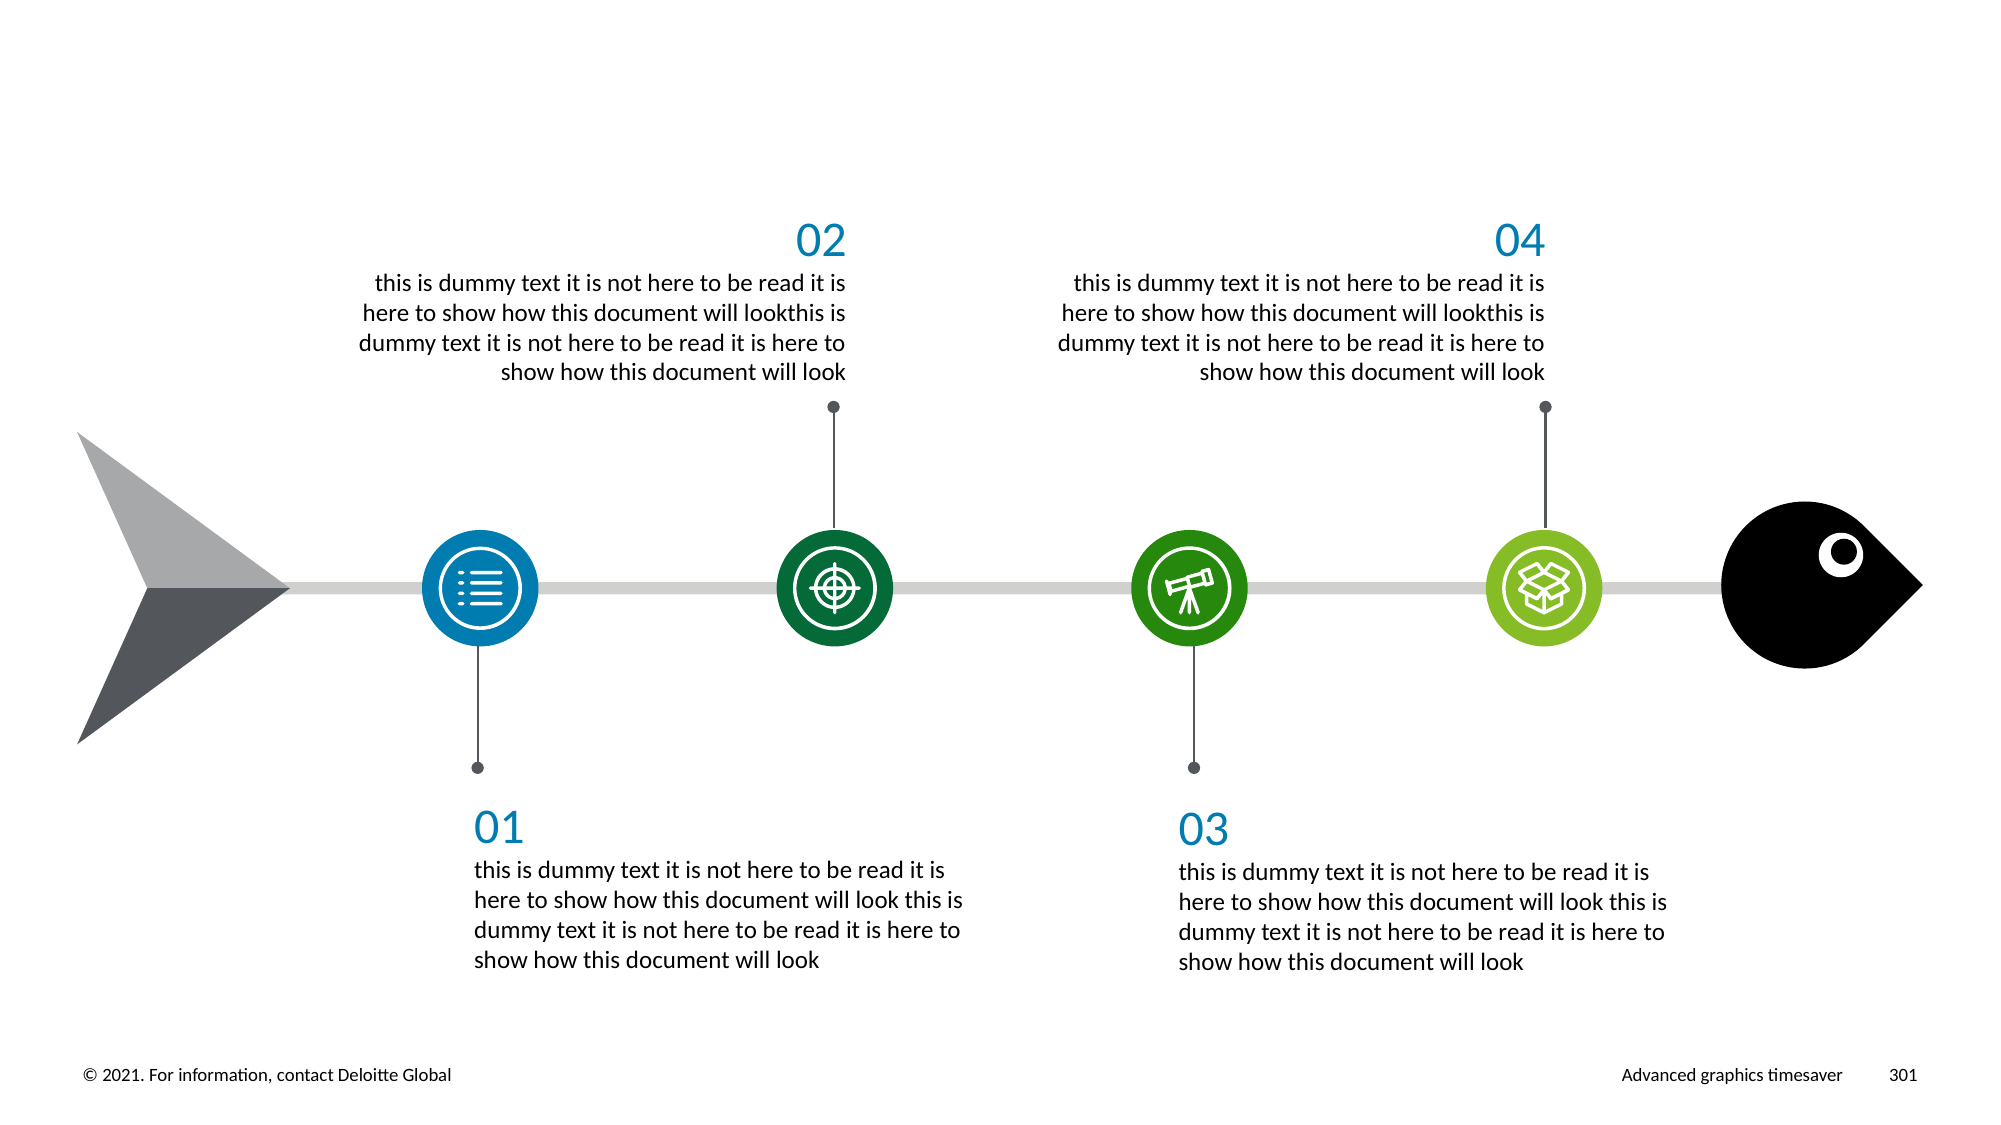

02
this is dummy text it is not here to be read it is here to show how this document will lookthis is dummy text it is not here to be read it is here to show how this document will look
04
this is dummy text it is not here to be read it is here to show how this document will lookthis is dummy text it is not here to be read it is here to show how this document will look

01
this is dummy text it is not here to be read it is here to show how this document will look this is dummy text it is not here to be read it is here to show how this document will look
03
this is dummy text it is not here to be read it is here to show how this document will look this is dummy text it is not here to be read it is here to show how this document will look